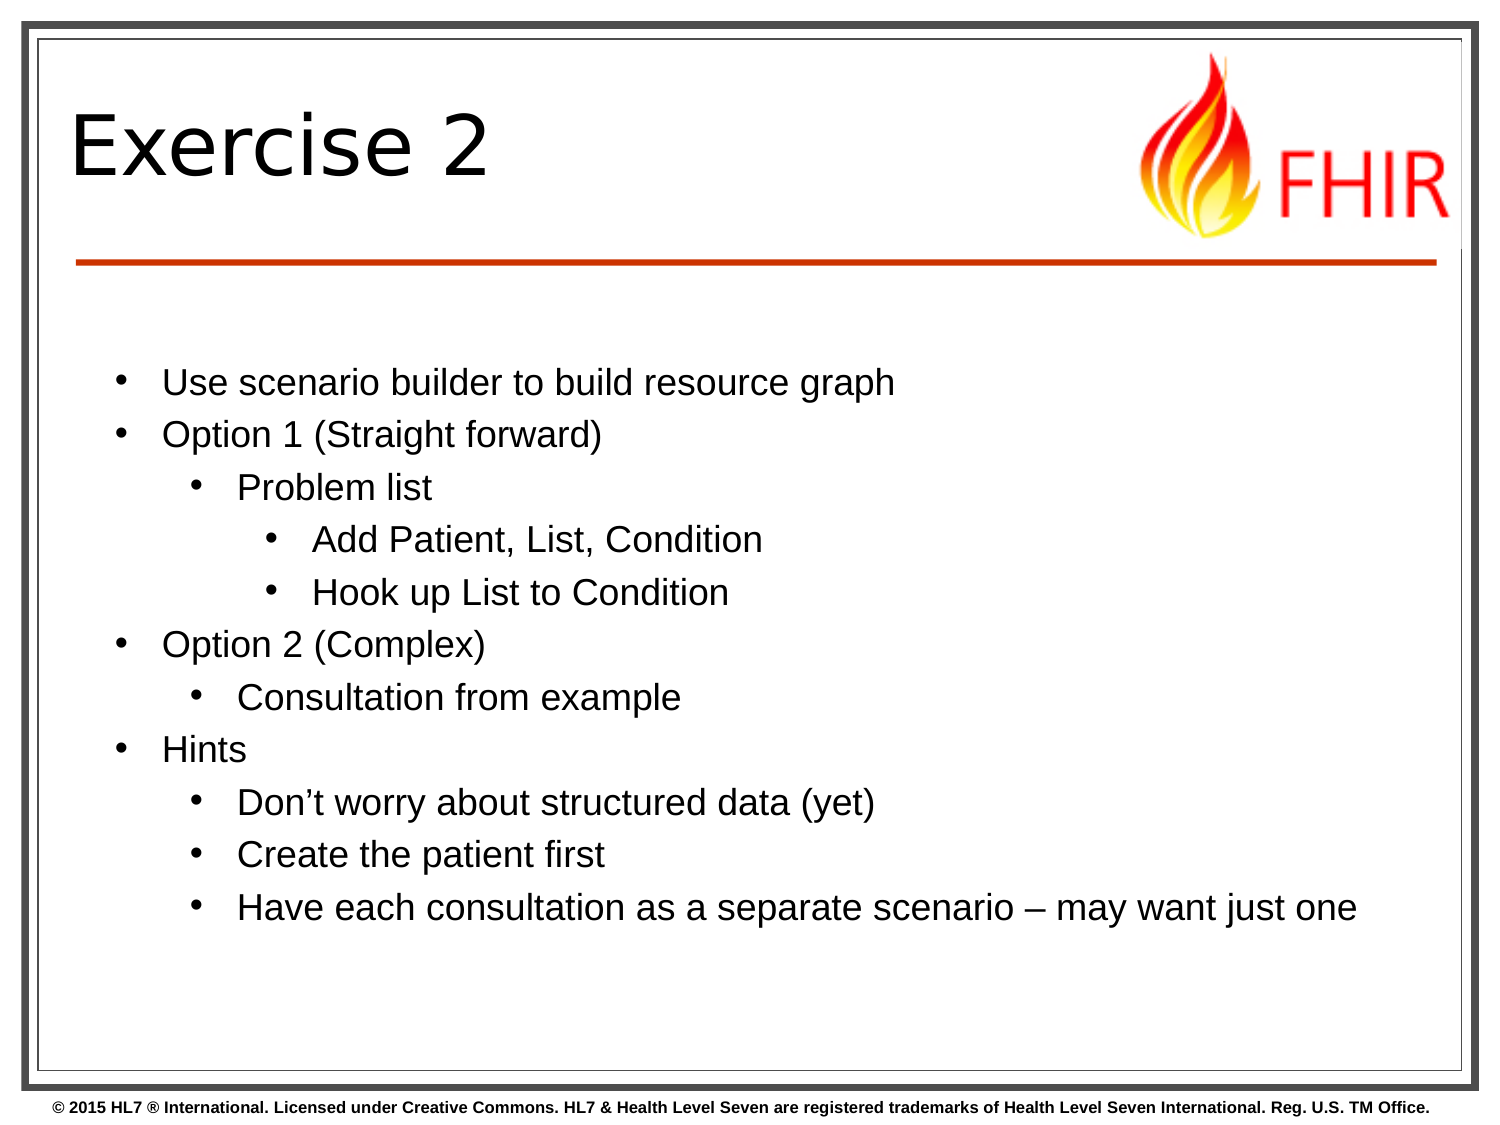

# Exercise 2
Use scenario builder to build resource graph
Option 1 (Straight forward)
Problem list
Add Patient, List, Condition
Hook up List to Condition
Option 2 (Complex)
Consultation from example
Hints
Don’t worry about structured data (yet)
Create the patient first
Have each consultation as a separate scenario – may want just one